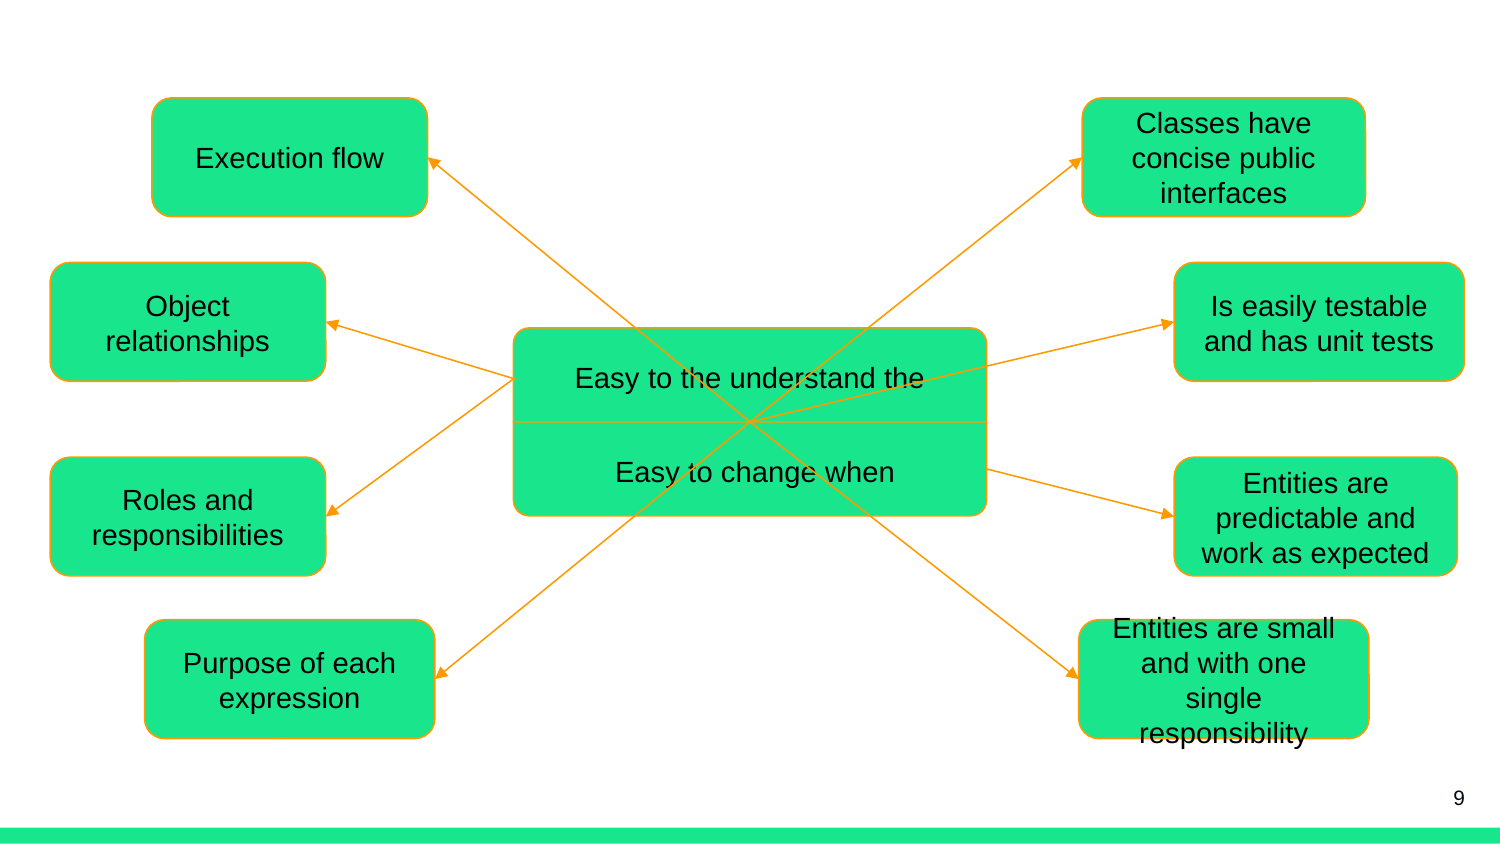

Execution flow
Classes have concise public interfaces
Object relationships
Is easily testable and has unit tests
Easy to the understand the

Easy to change when

Roles and responsibilities
Entities are predictable and work as expected
Purpose of each expression
Entities are small and with one single responsibility
9